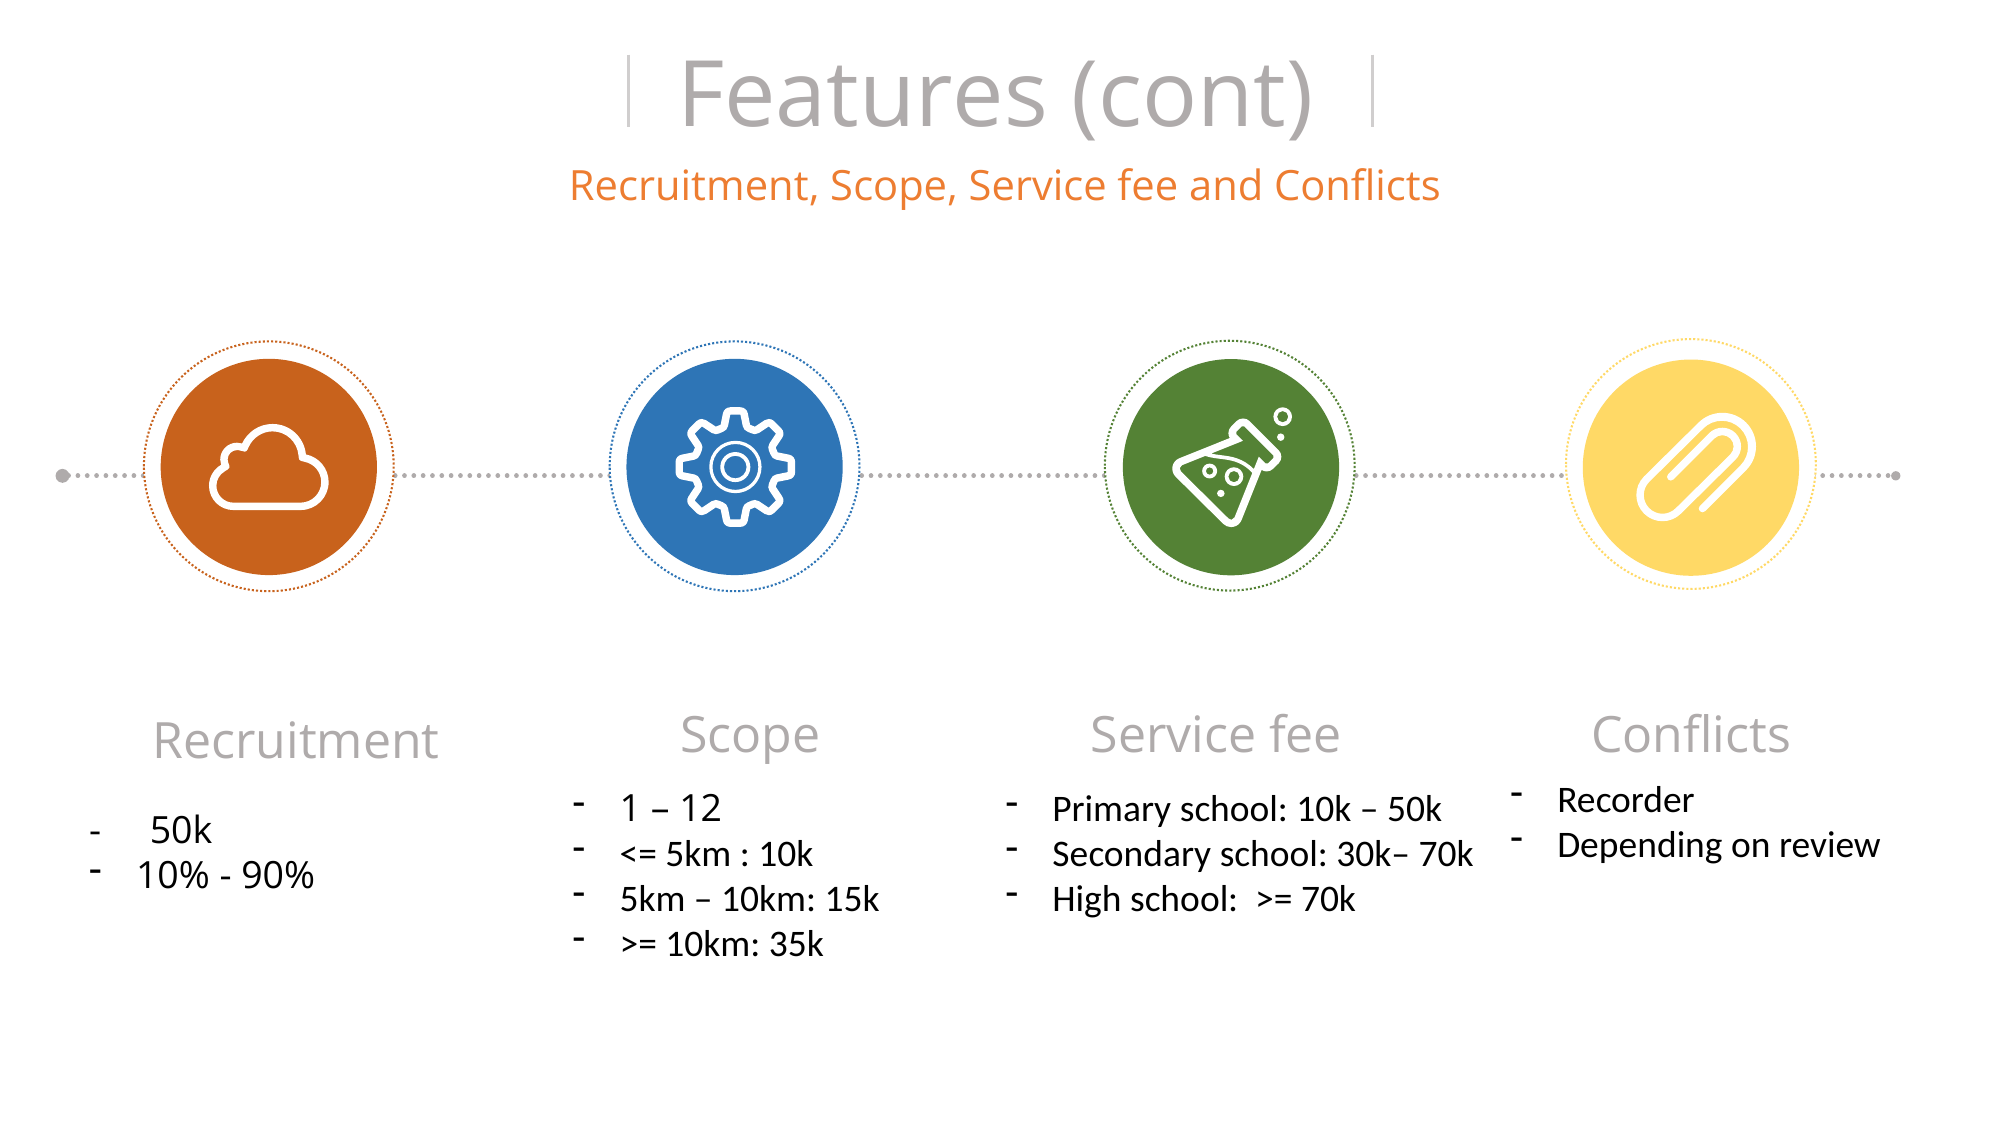

Features (cont)
 Recruitment, Scope, Service fee and Conflicts

Scope
Service fee
Conflicts
Recruitment
Recorder
Depending on review
1 – 12
<= 5km : 10k
5km – 10km: 15k
>= 10km: 35k
Primary school: 10k – 50k
Secondary school: 30k– 70k
High school:  >= 70k
-     50k
10% - 90%